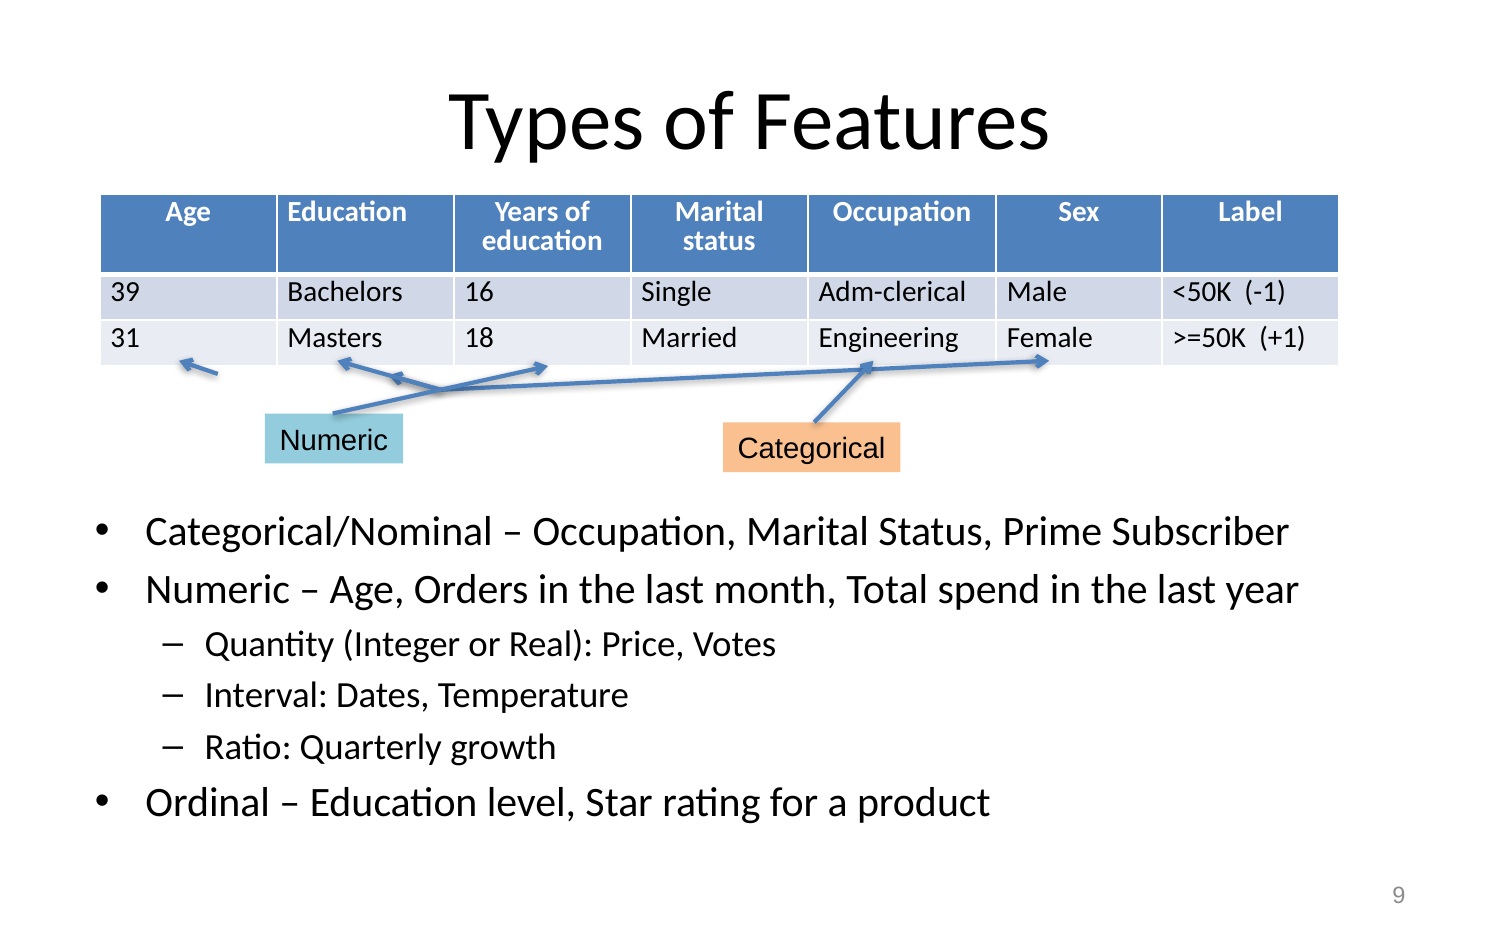

# Types of Features
| Age | Education | Years of education | Marital status | Occupation | Sex | Label |
| --- | --- | --- | --- | --- | --- | --- |
| 39 | Bachelors | 16 | Single | Adm-clerical | Male | <50K (-1) |
| 31 | Masters | 18 | Married | Engineering | Female | >=50K (+1) |
Numeric
Categorical
Categorical/Nominal – Occupation, Marital Status, Prime Subscriber
Numeric – Age, Orders in the last month, Total spend in the last year
Quantity (Integer or Real): Price, Votes
Interval: Dates, Temperature
Ratio: Quarterly growth
Ordinal – Education level, Star rating for a product

9